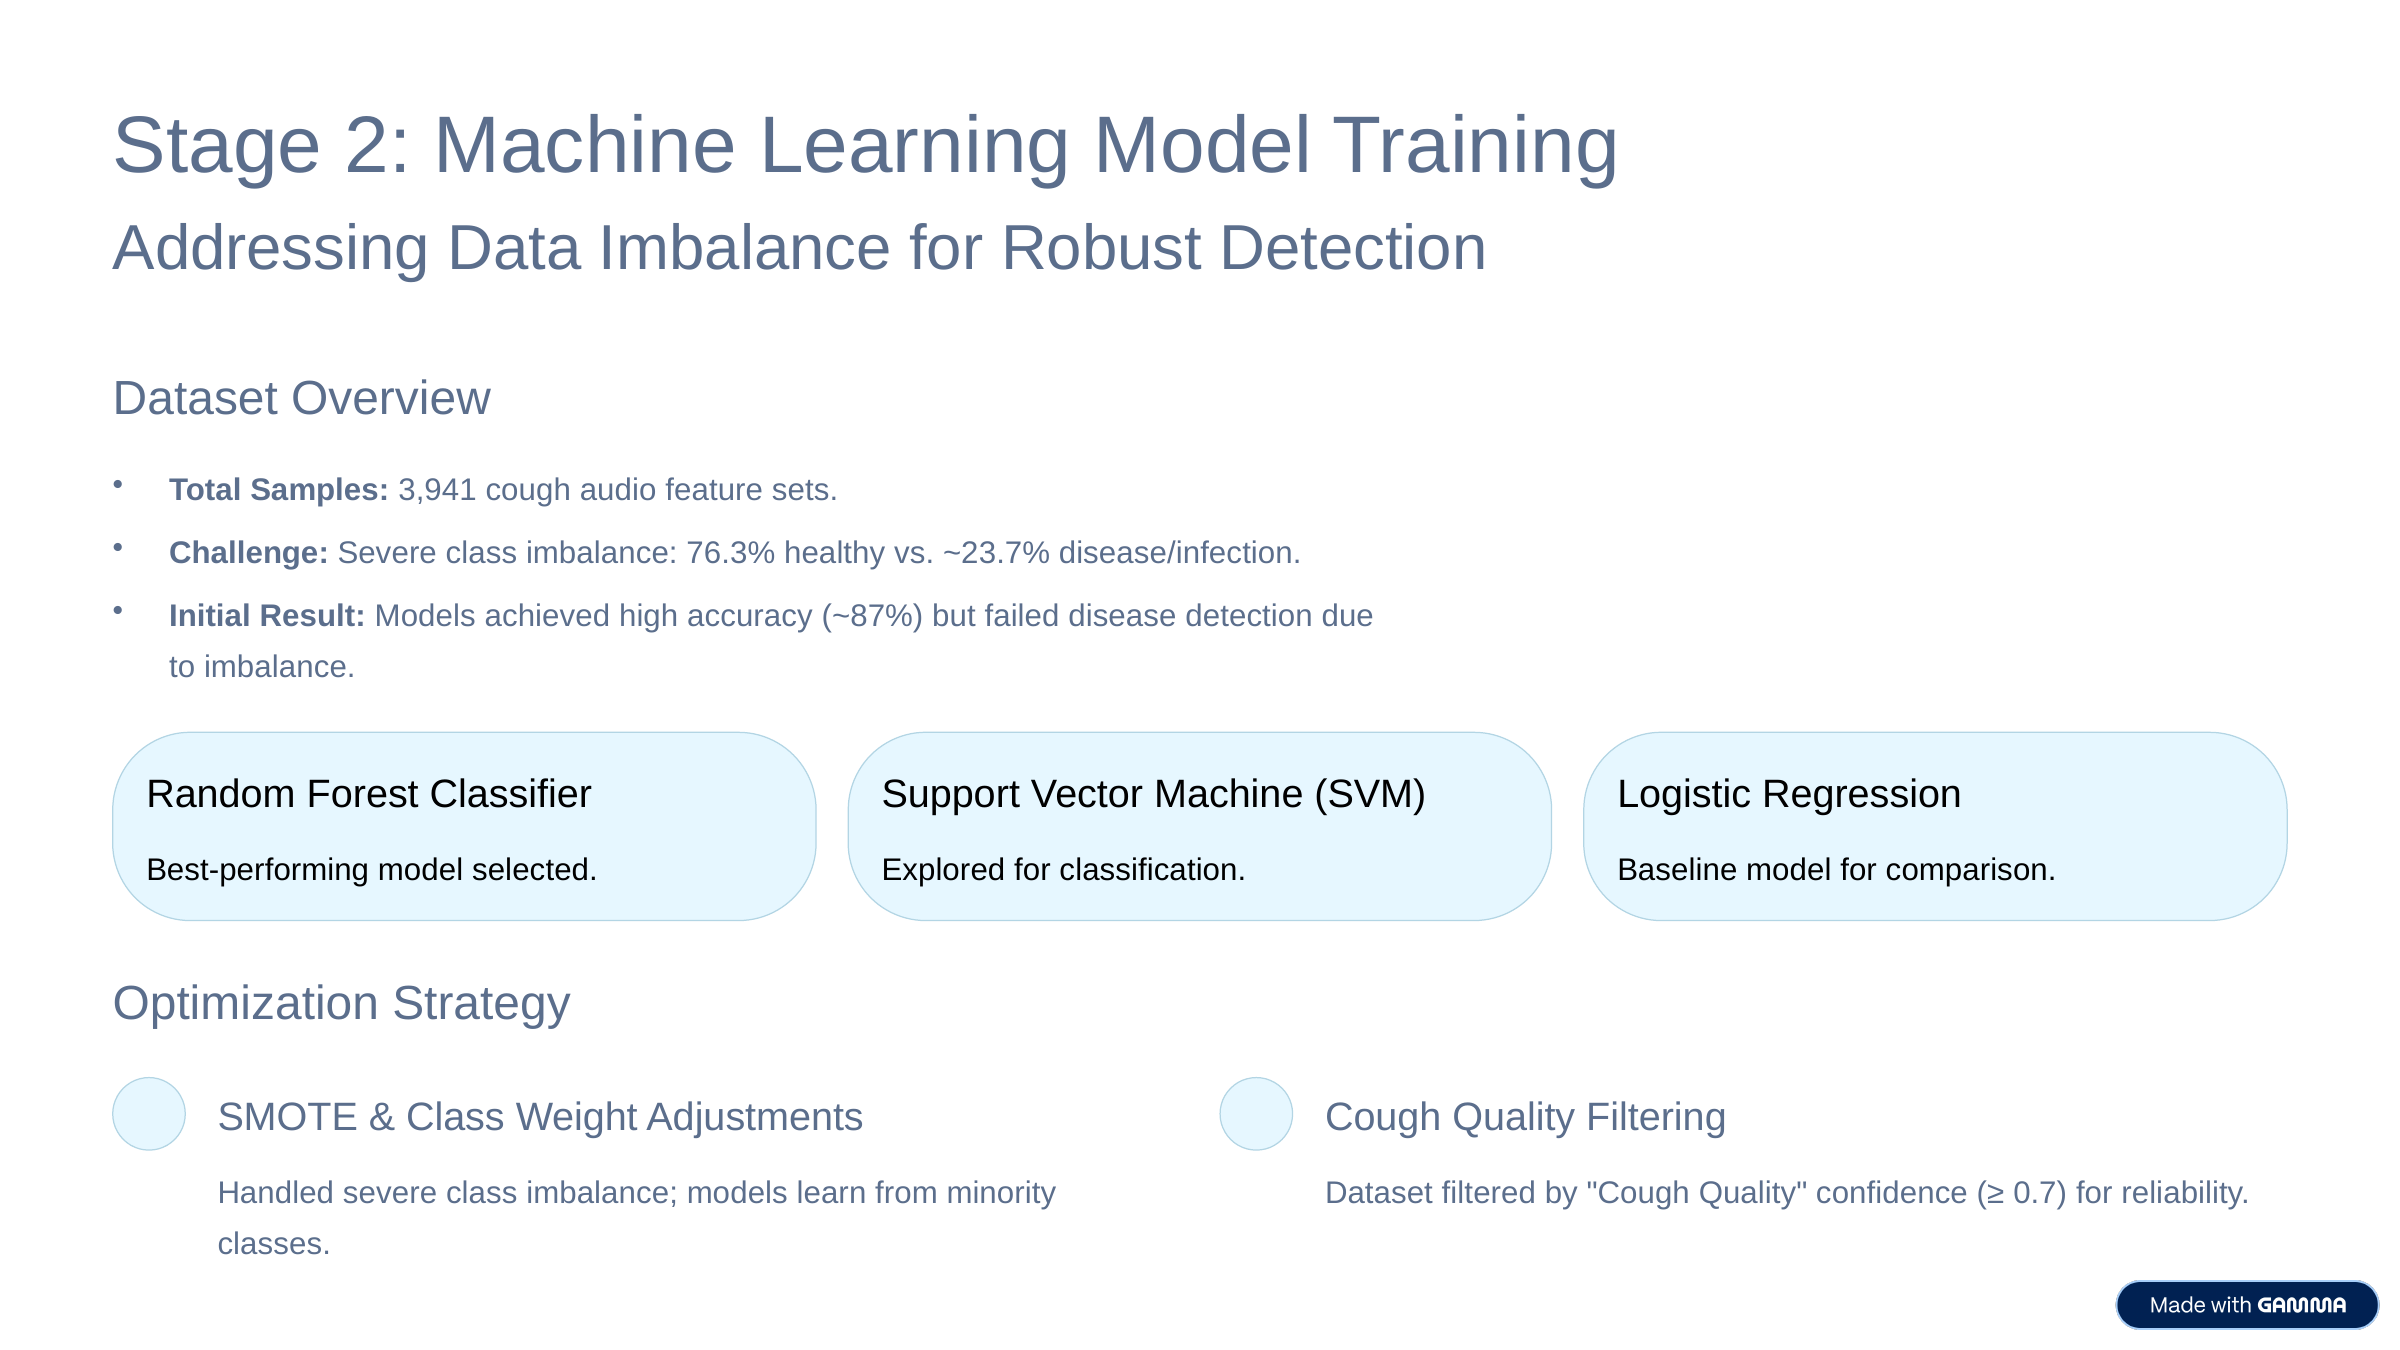

Stage 2: Machine Learning Model Training
Addressing Data Imbalance for Robust Detection

Dataset Overview
Total Samples: 3,941 cough audio feature sets.
Challenge: Severe class imbalance: 76.3% healthy vs. ~23.7% disease/infection.
Initial Result: Models achieved high accuracy (~87%) but failed disease detection due to imbalance.

Random Forest Classifier
Support Vector Machine (SVM)
Logistic Regression
Best-performing model selected.
Explored for classification.
Baseline model for comparison.
Optimization Strategy

SMOTE & Class Weight Adjustments
Cough Quality Filtering
Handled severe class imbalance; models learn from minority classes.
Dataset filtered by "Cough Quality" confidence (≥ 0.7) for reliability.